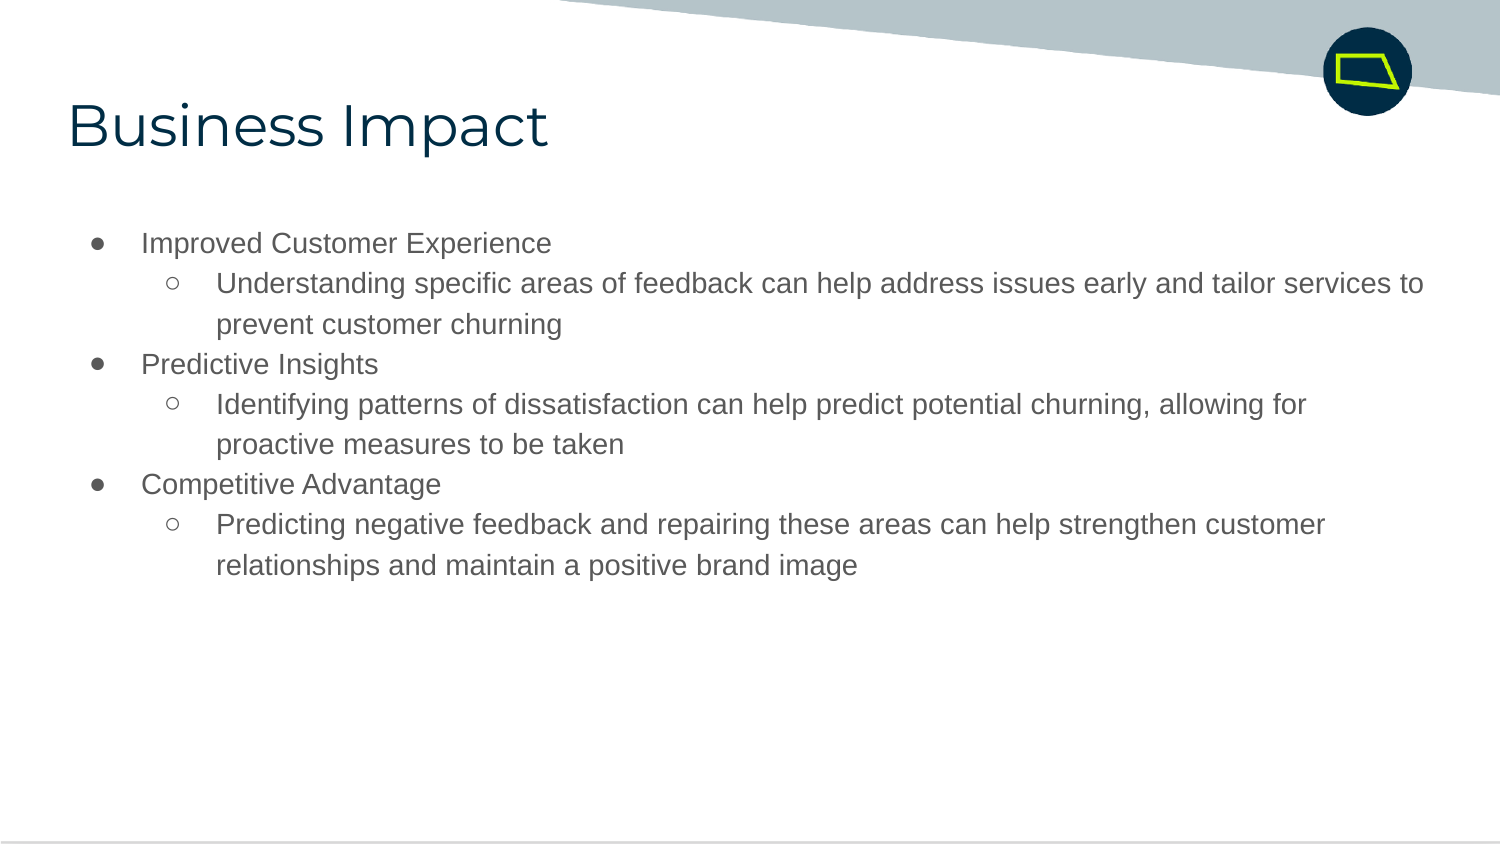

Business Impact
Improved Customer Experience
Understanding specific areas of feedback can help address issues early and tailor services to prevent customer churning
Predictive Insights
Identifying patterns of dissatisfaction can help predict potential churning, allowing for proactive measures to be taken
Competitive Advantage
Predicting negative feedback and repairing these areas can help strengthen customer relationships and maintain a positive brand image